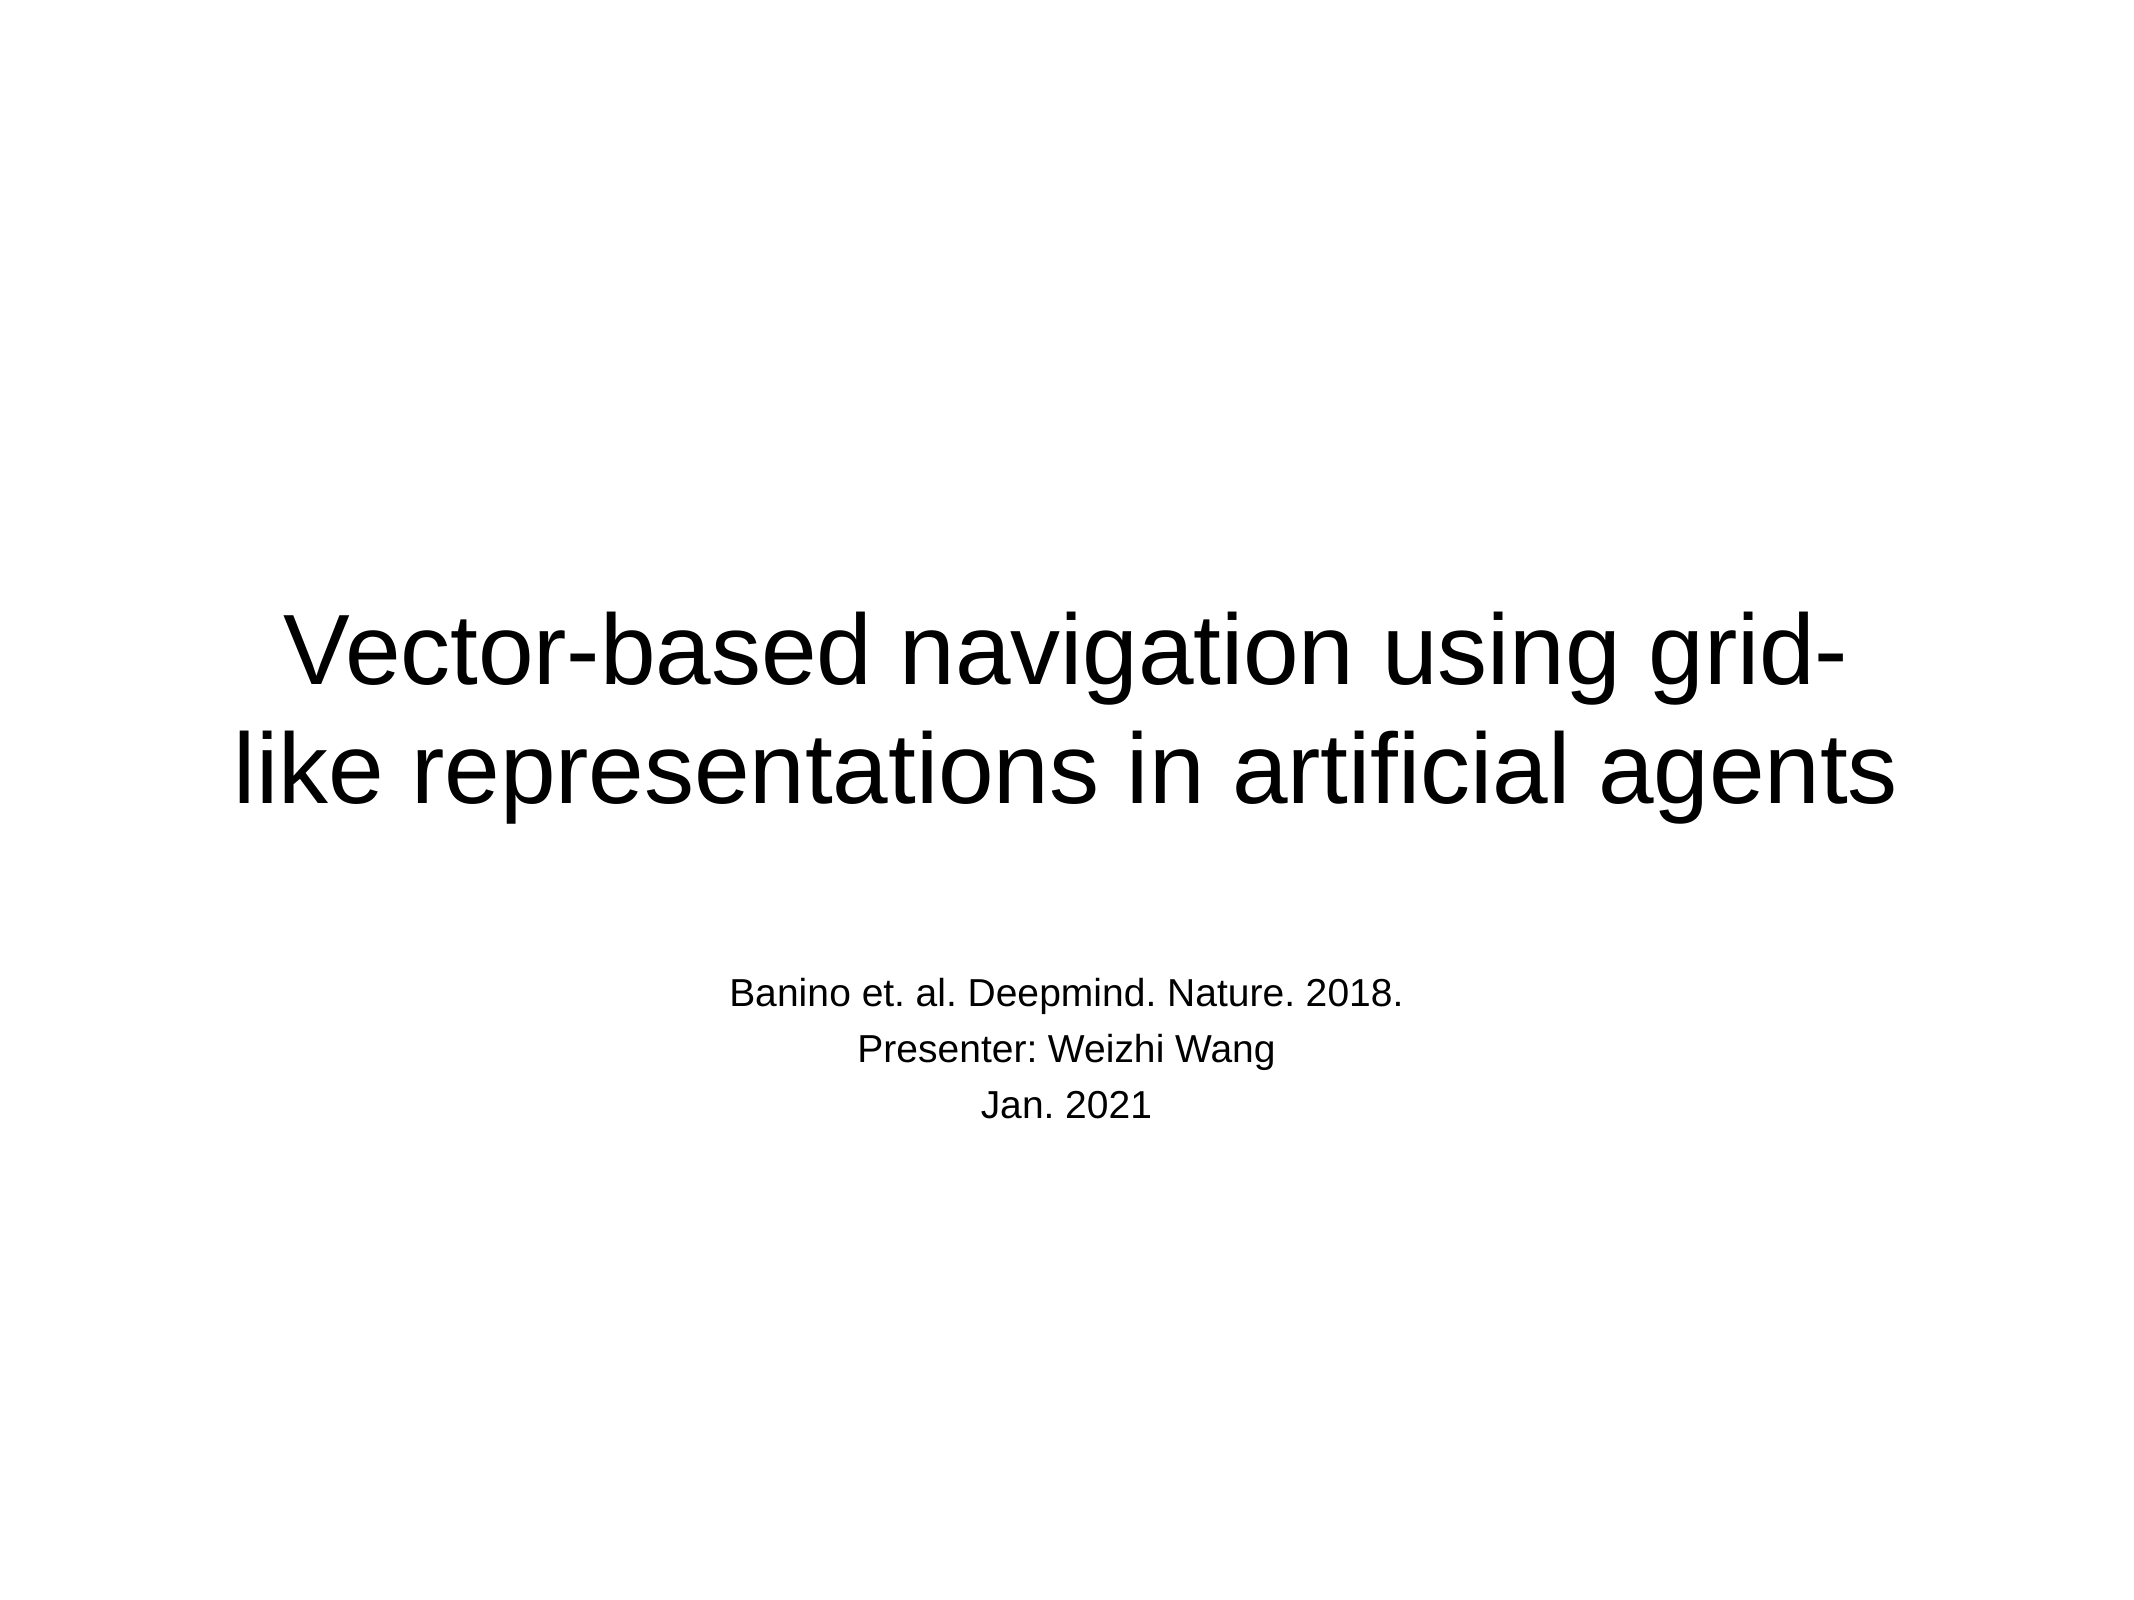

# Vector-based navigation using grid-like representations in artificial agents
Banino et. al. Deepmind. Nature. 2018.
Presenter: Weizhi Wang
Jan. 2021